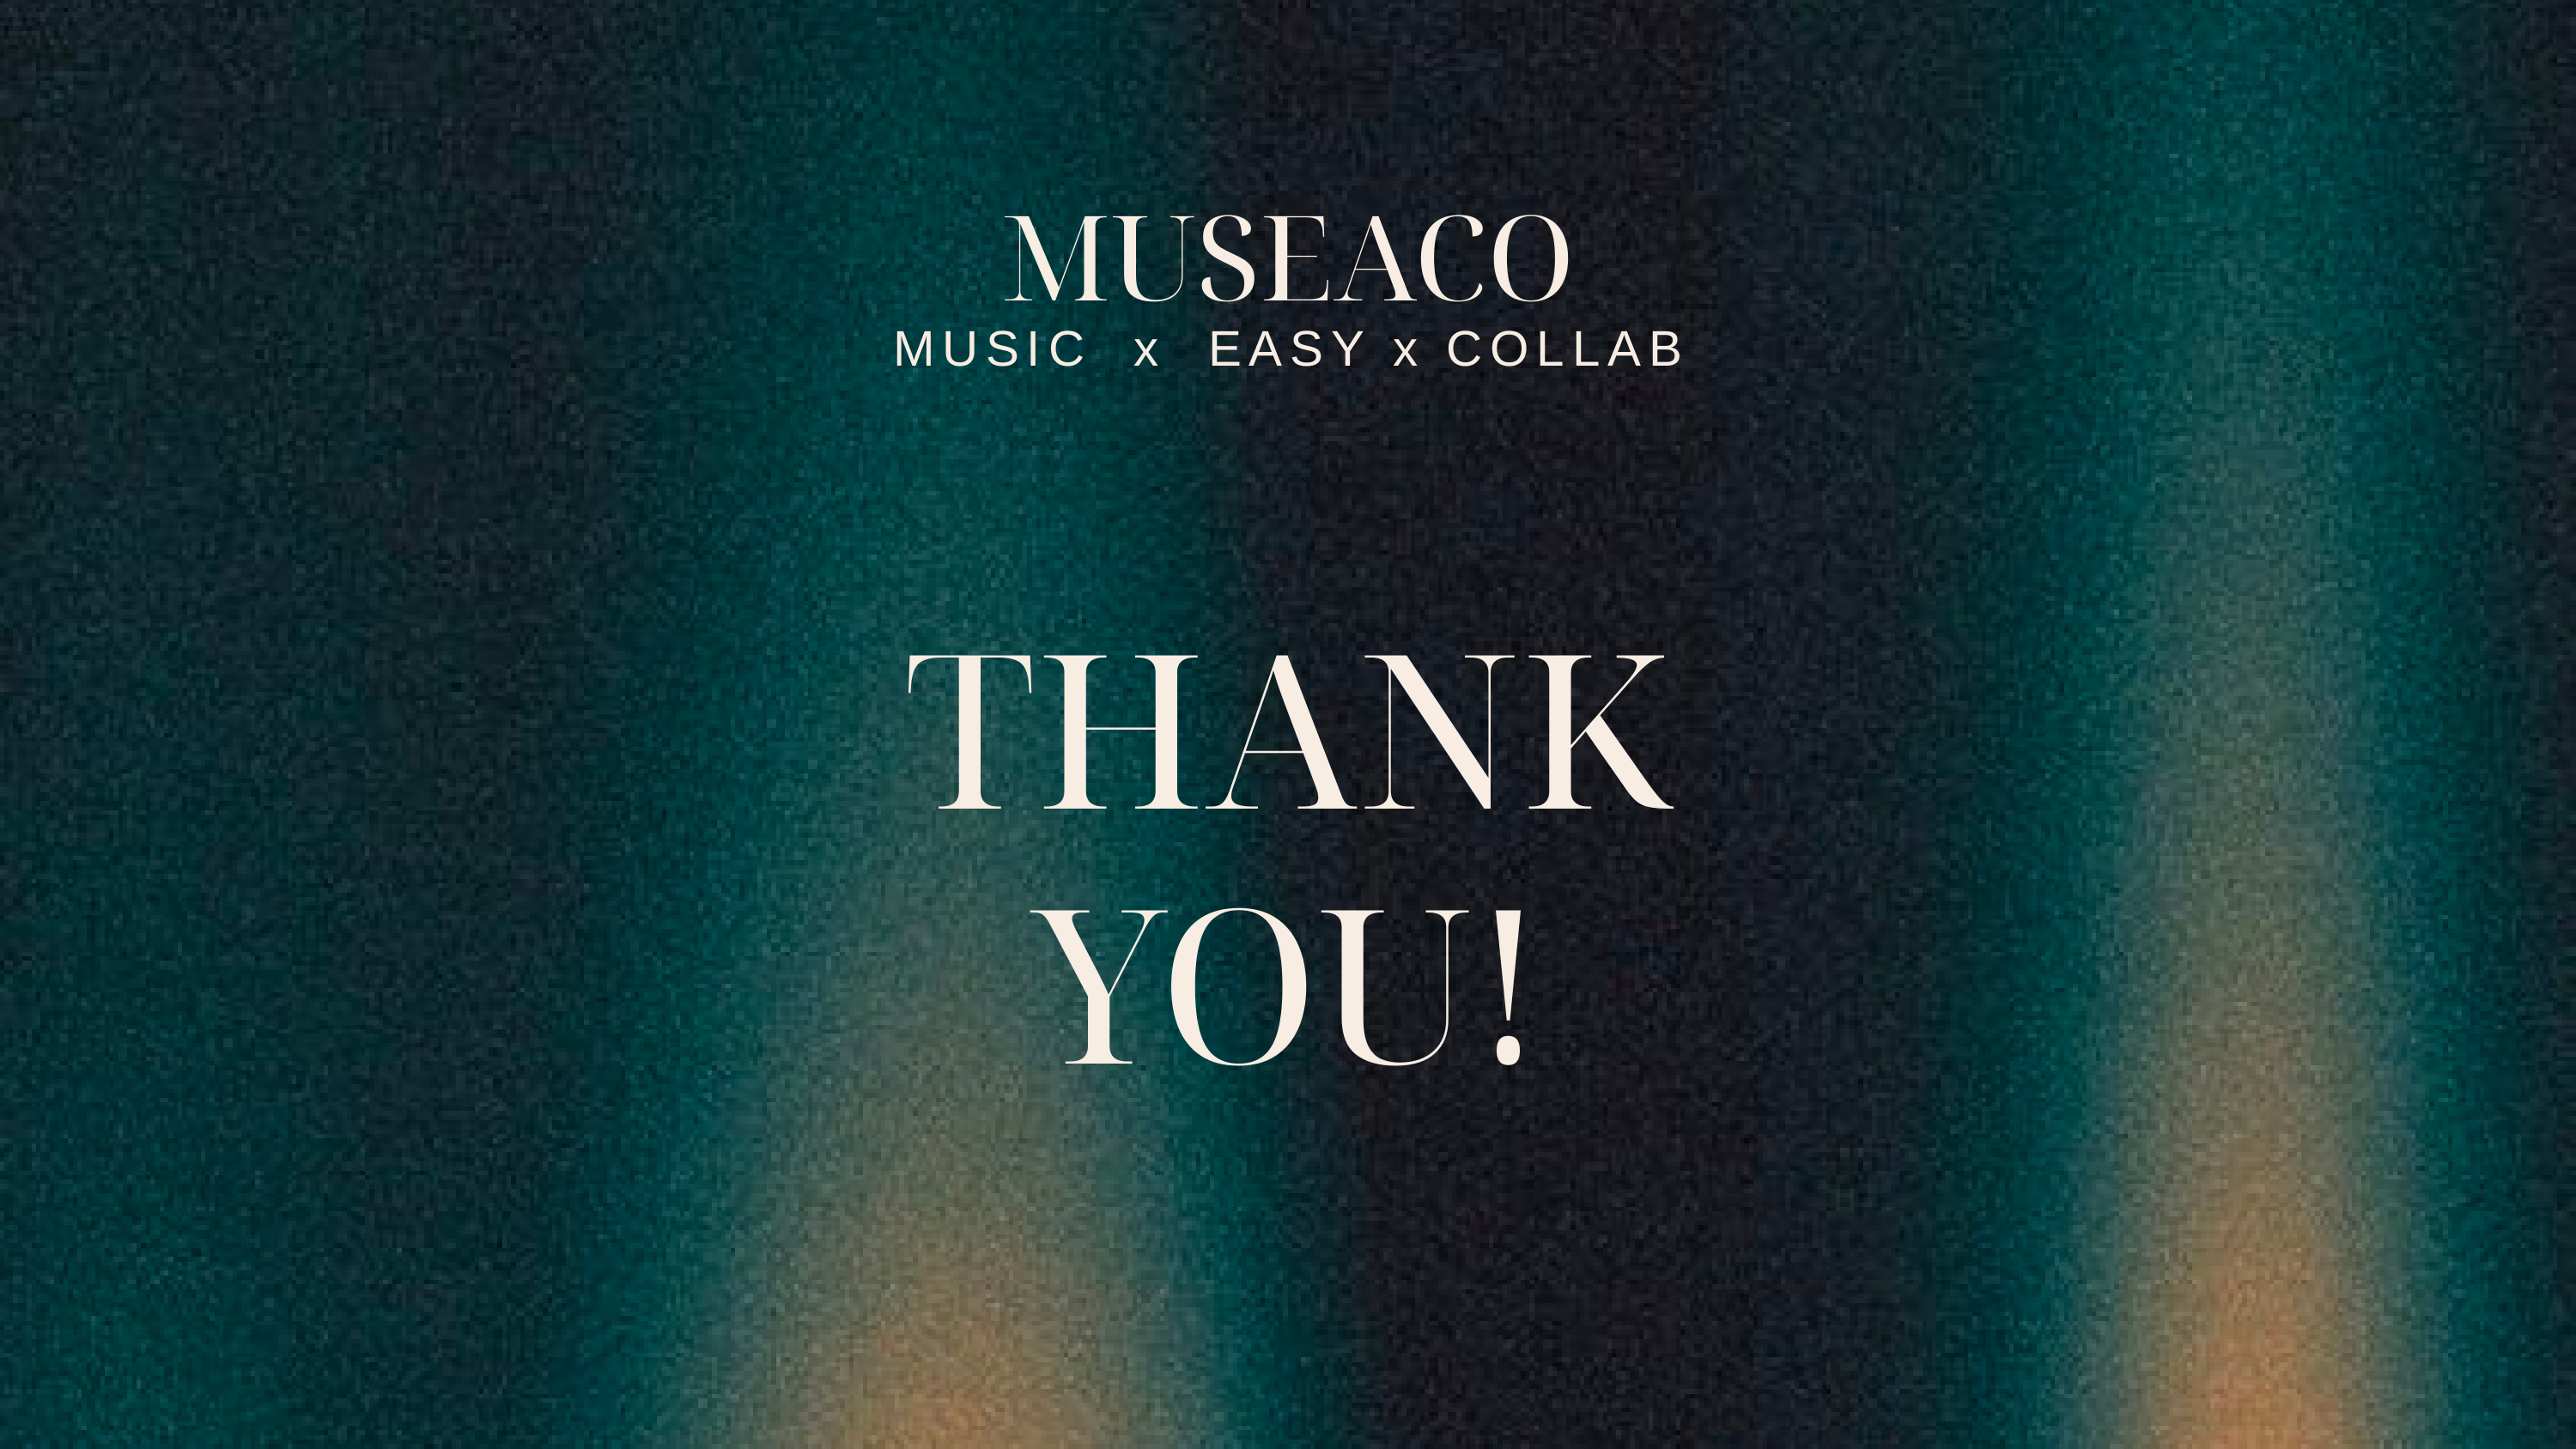

MUSEACO
MUSIC  x  EASY x COLLAB
THANK YOU!